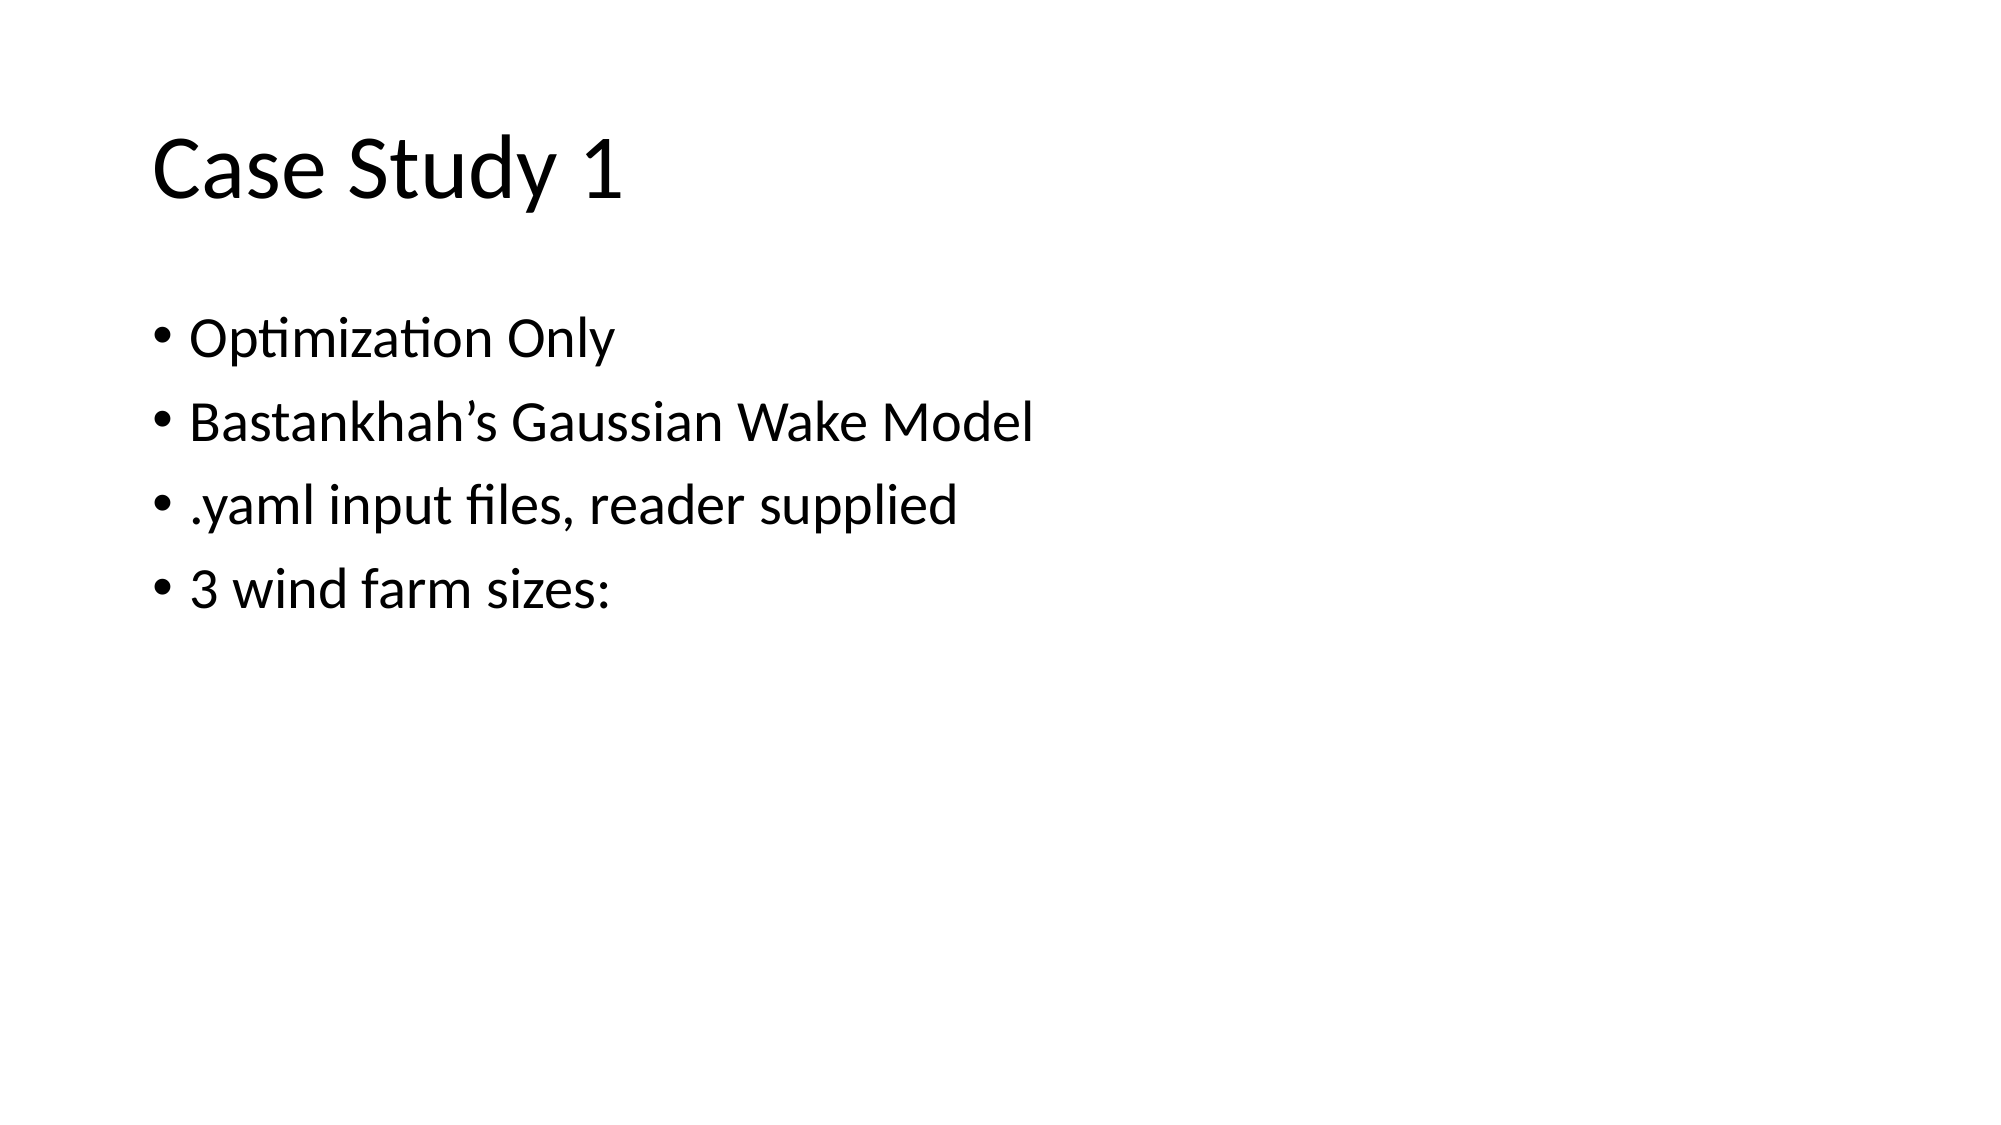

# Case Study 1
Optimization Only
Bastankhah’s Gaussian Wake Model
.yaml input files, reader supplied
3 wind farm sizes: